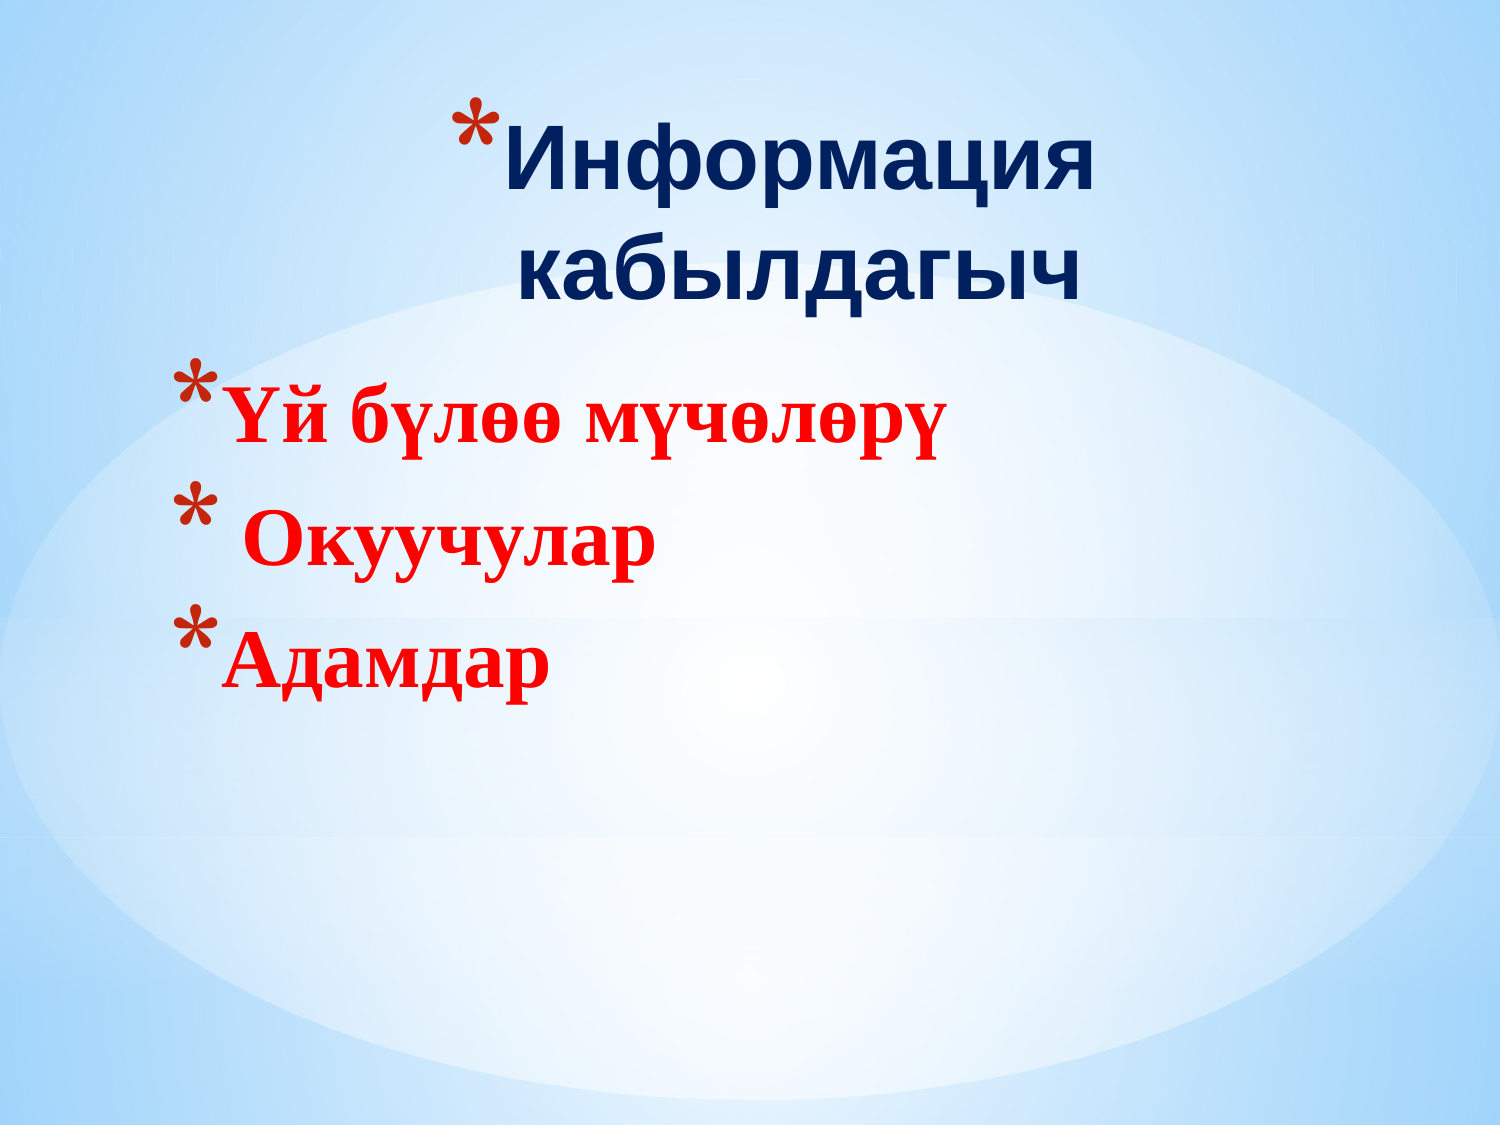

# Информация кабылдагыч
Үй бүлөө мүчөлөрү
 Окуучулар
Адамдар